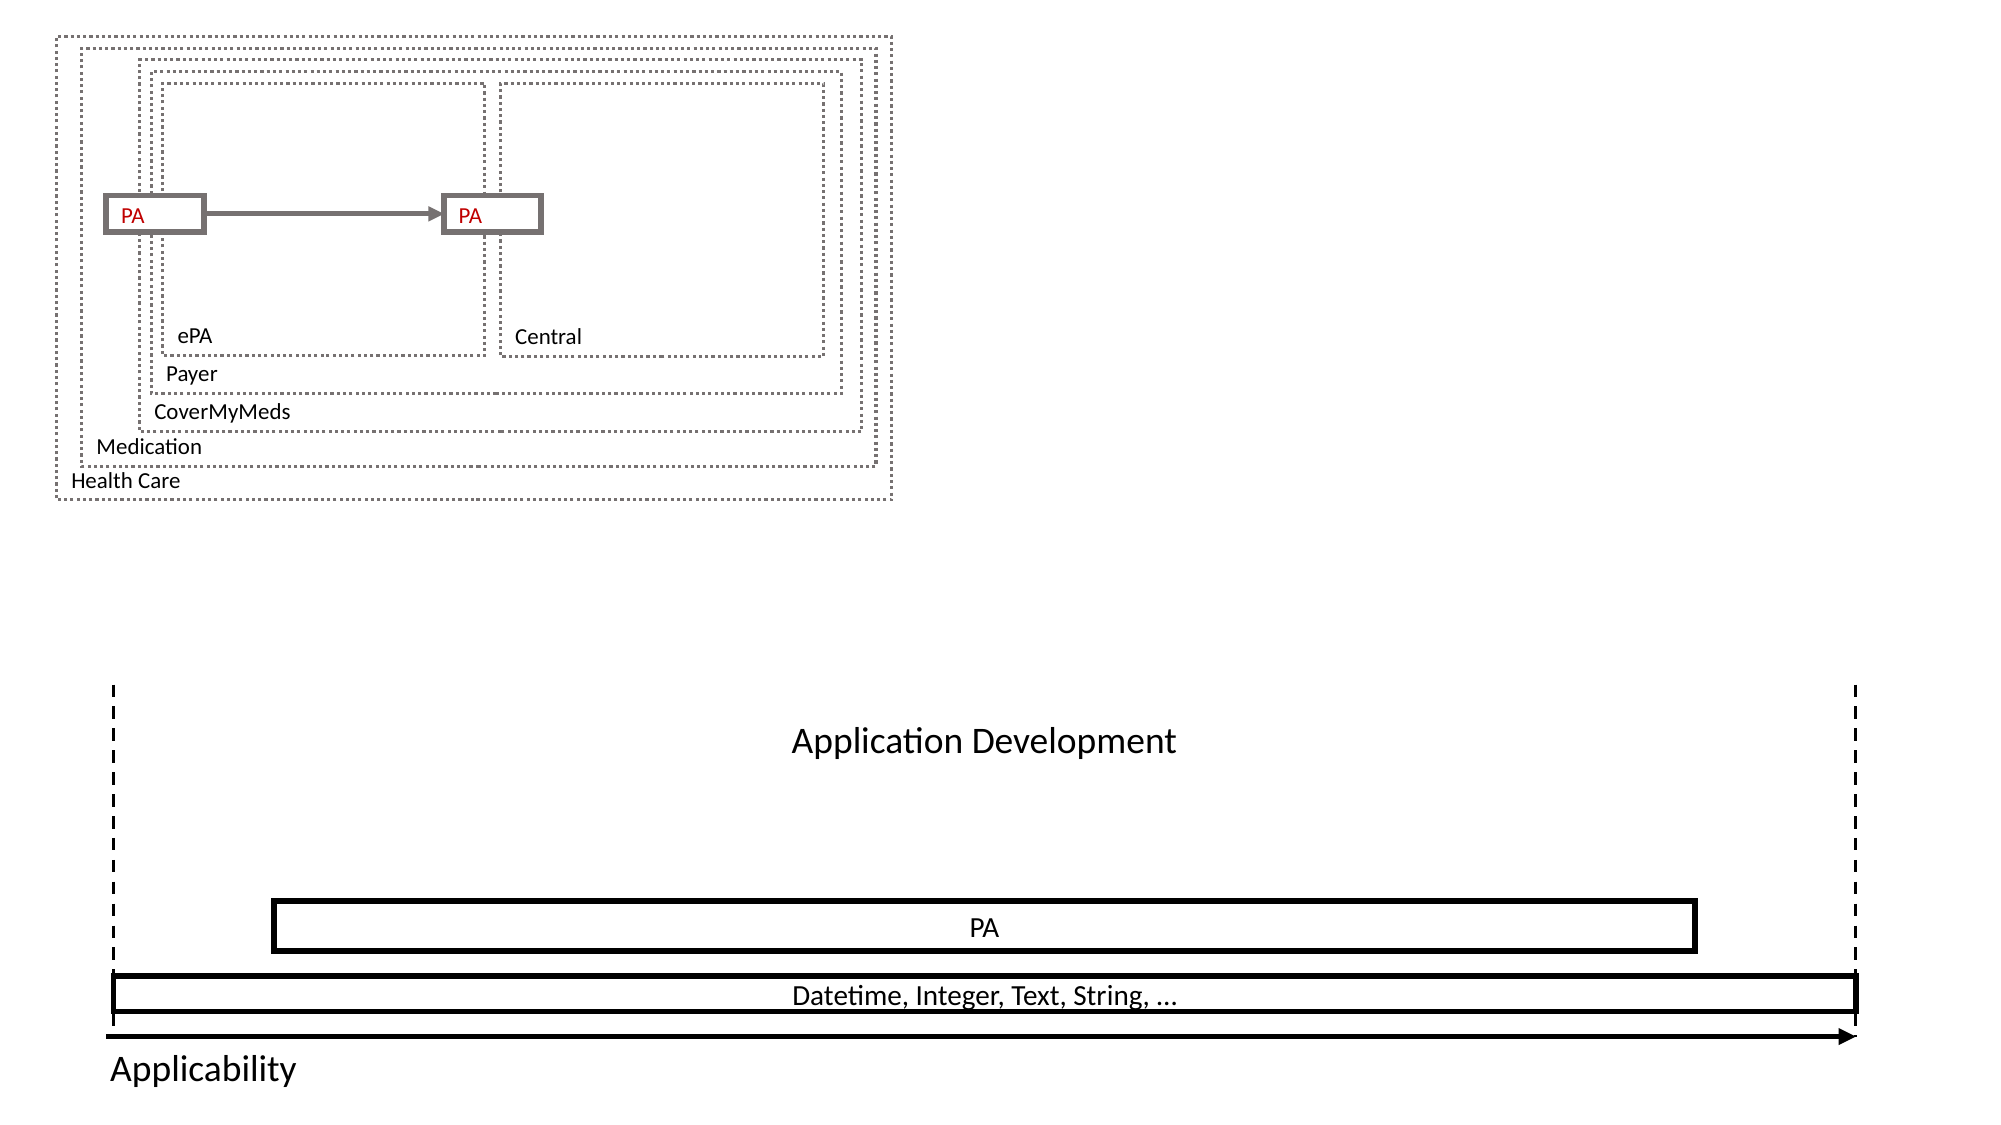

Health Care
Medication
CoverMyMeds
Payer
ePA
Central
PA
PA
Application Development
PA
Datetime, Integer, Text, String, …
Applicability